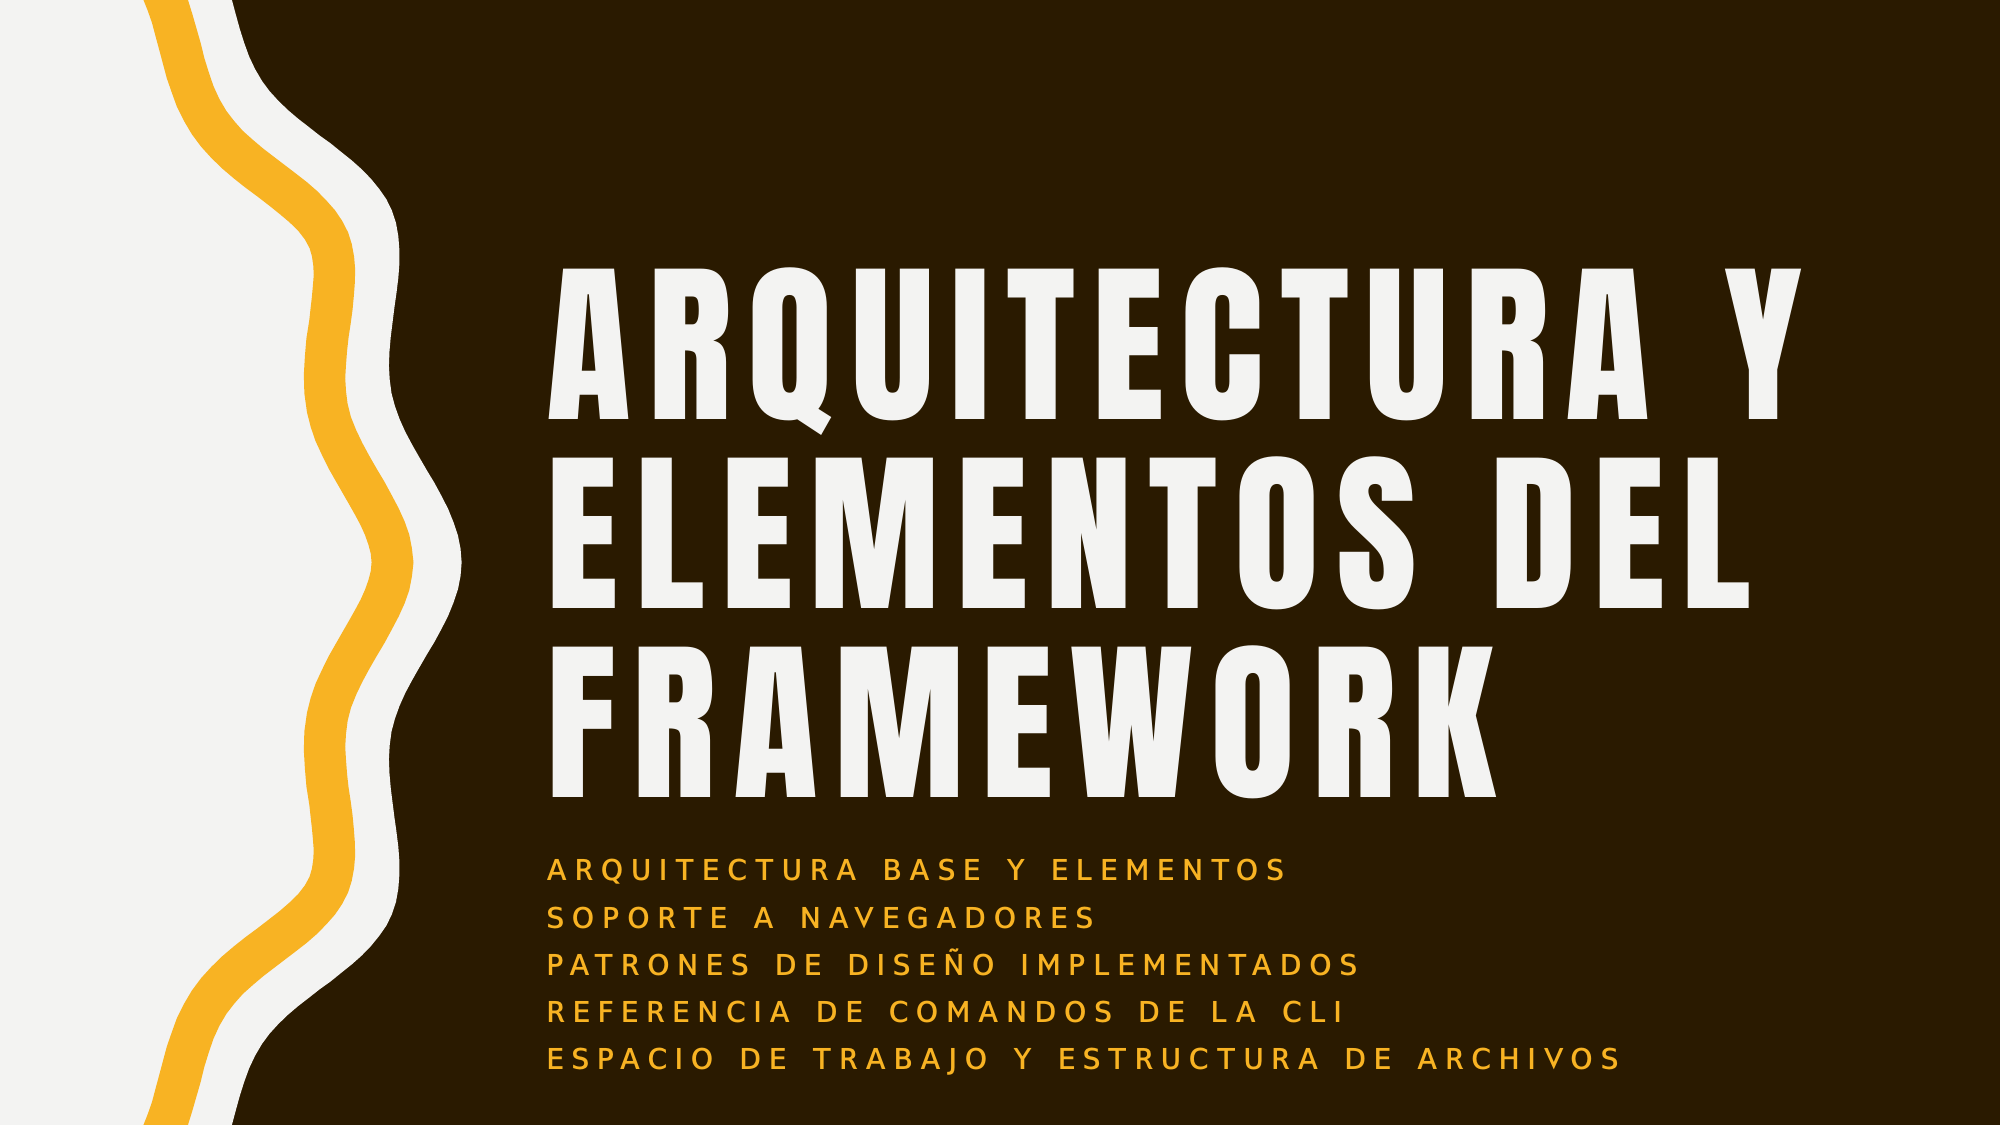

# Arquitectura y elementos del framework
Arquitectura BASE Y ELEMENTOS
Soporte a navegadores
Patrones de diseño implementados
Referencia de comandos de la CLI
Espacio de trabajo Y ESTRUCTURA de archivos